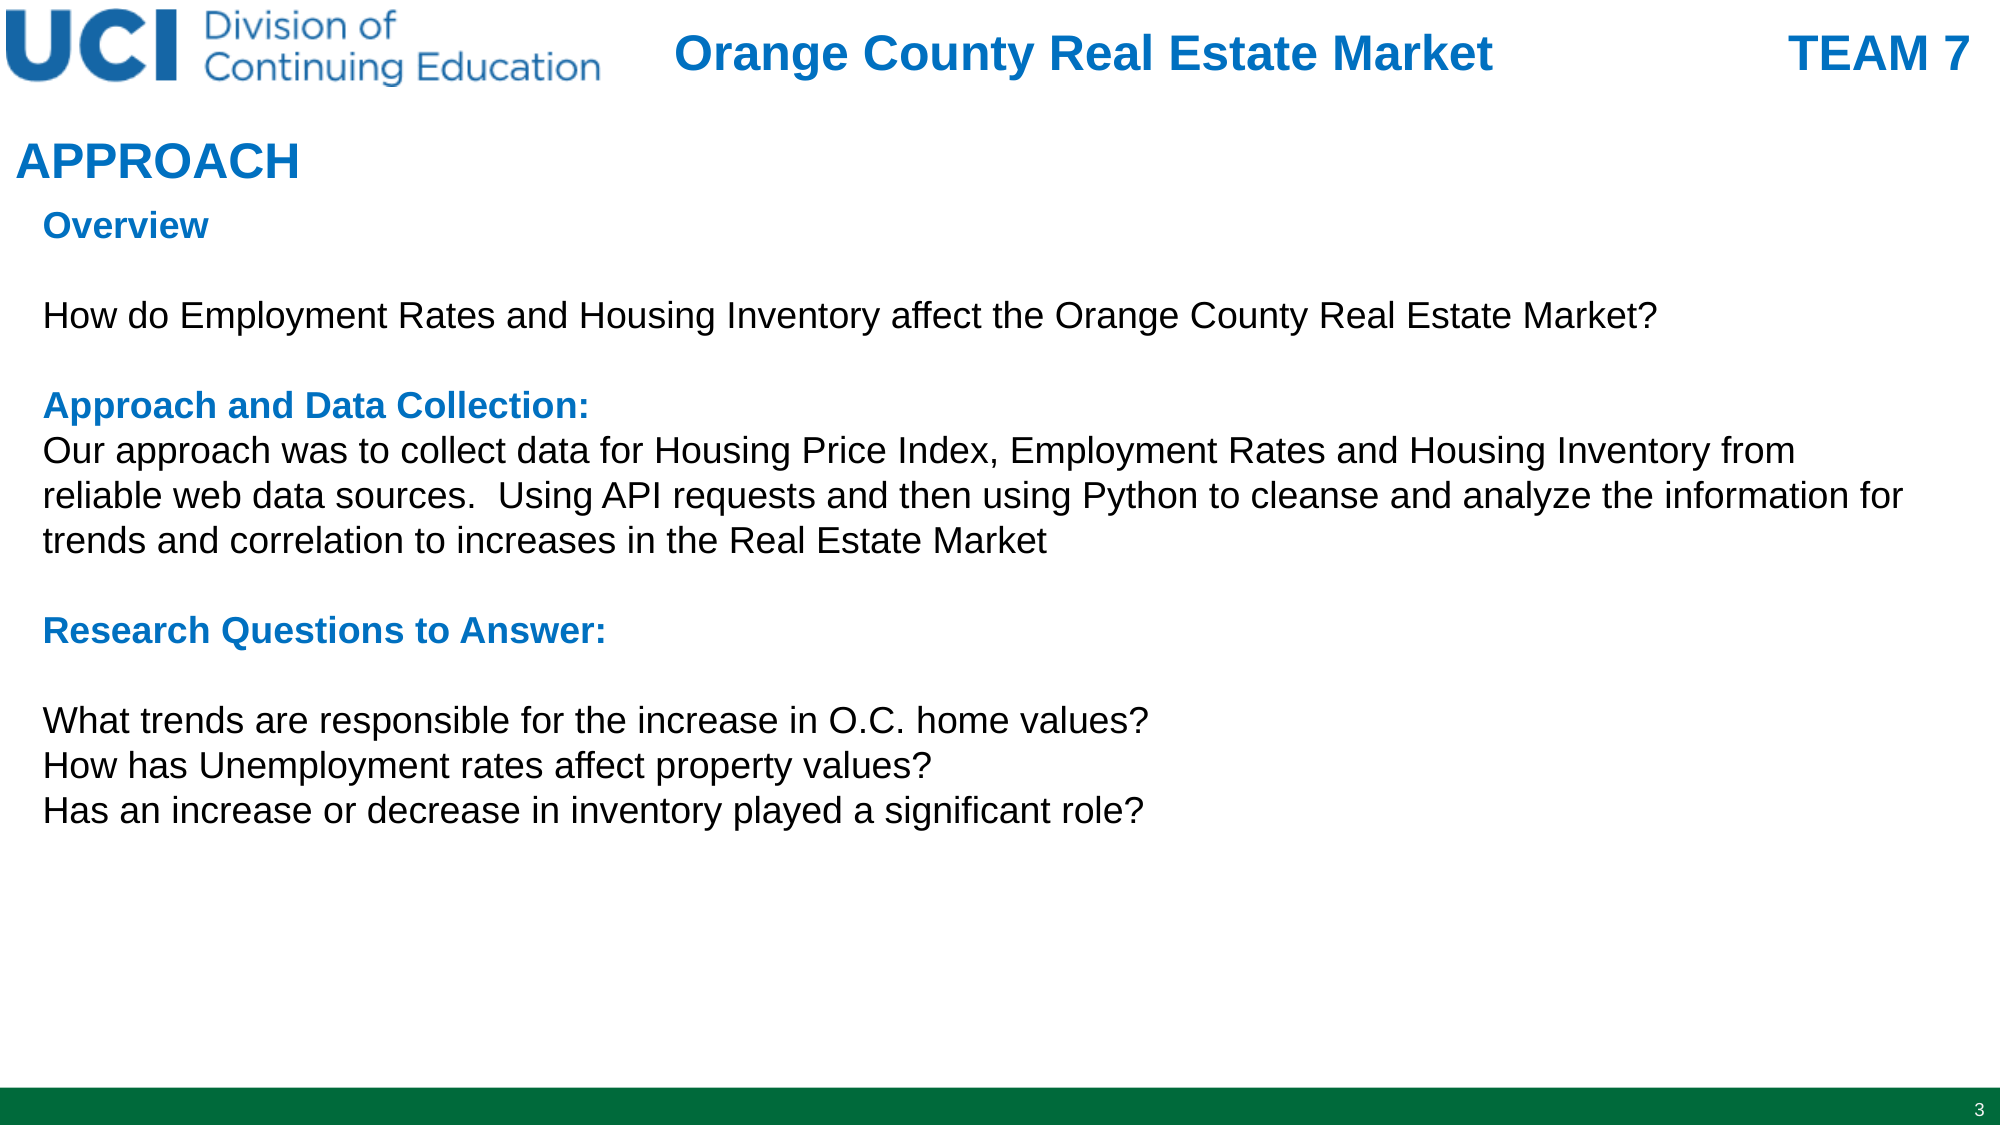

Orange County Real Estate Market
# Approach
Overview

How do Employment Rates and Housing Inventory affect the Orange County Real Estate Market?

Approach and Data Collection:
Our approach was to collect data for Housing Price Index, Employment Rates and Housing Inventory from reliable web data sources.  Using API requests and then using Python to cleanse and analyze the information for trends and correlation to increases in the Real Estate Market

Research Questions to Answer:

What trends are responsible for the increase in O.C. home values?
How has Unemployment rates affect property values?
Has an increase or decrease in inventory played a significant role?

3